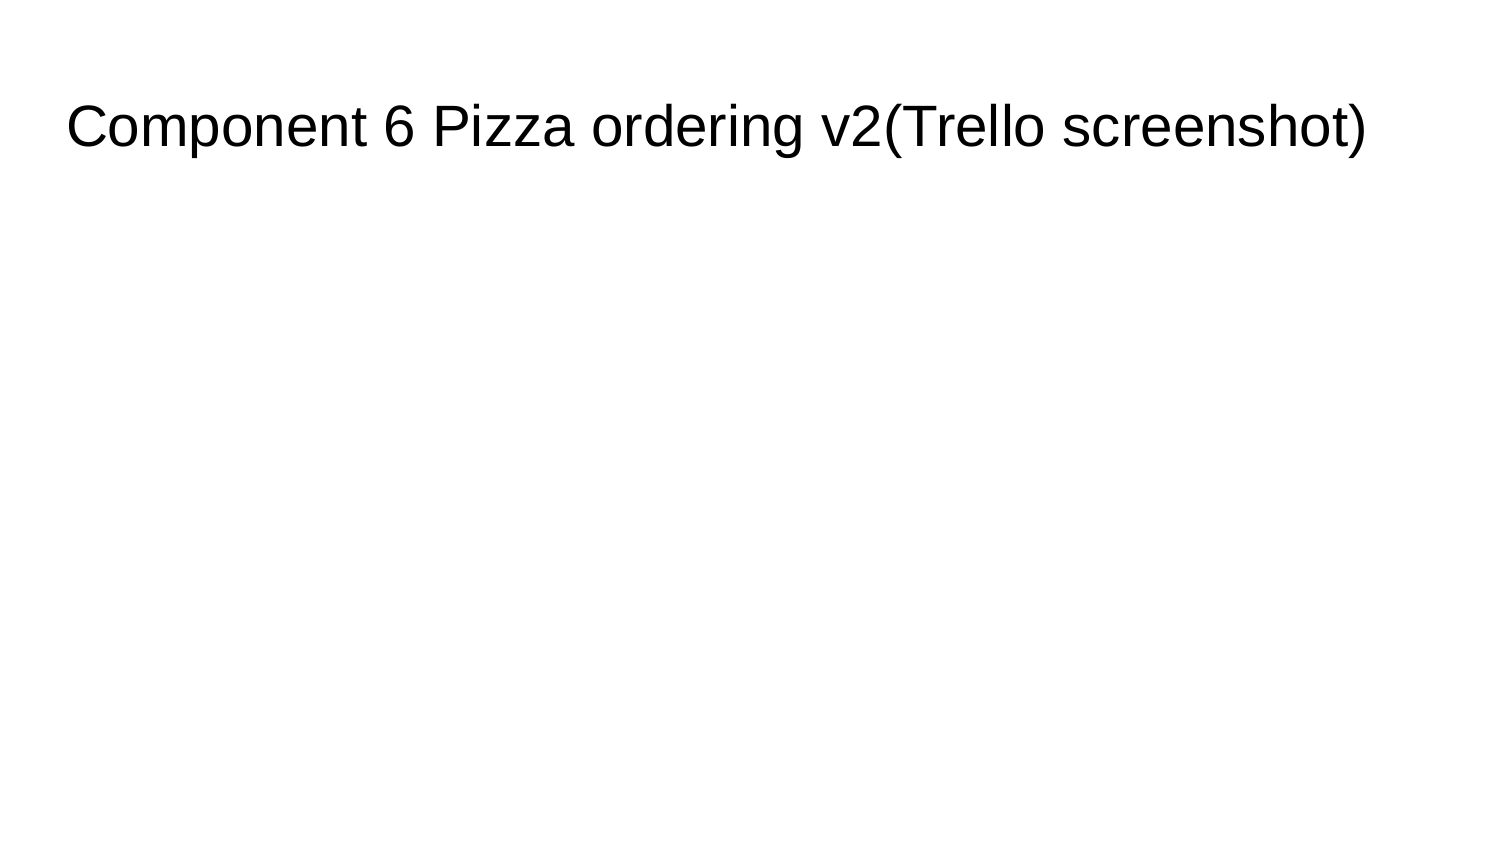

# Component 6 Pizza ordering v2(Trello screenshot)